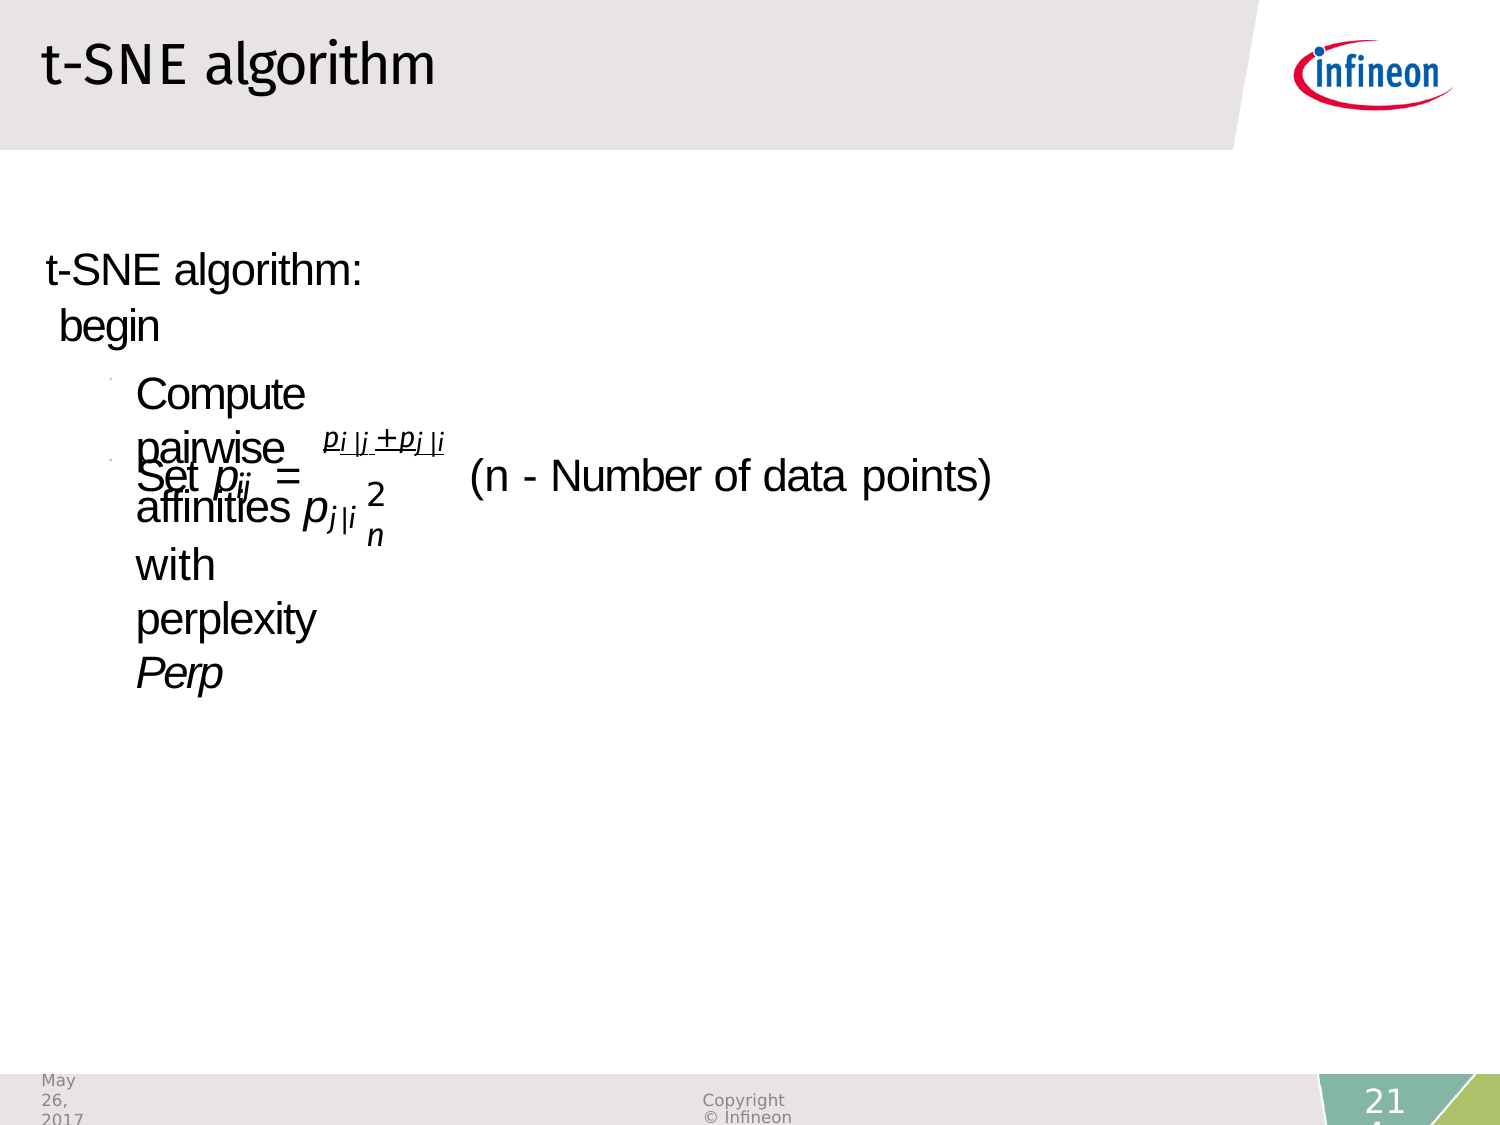

t-SNE algorithm
t-SNE algorithm:  begin
Compute pairwise affinities pj |i with perplexity Perp

pi |j +pj |i
Set p   =	(n - Number of data points)

ij
2n
May 26, 2017
Copyright © Infineon Technologies AG 2019. All rights reserved.
214